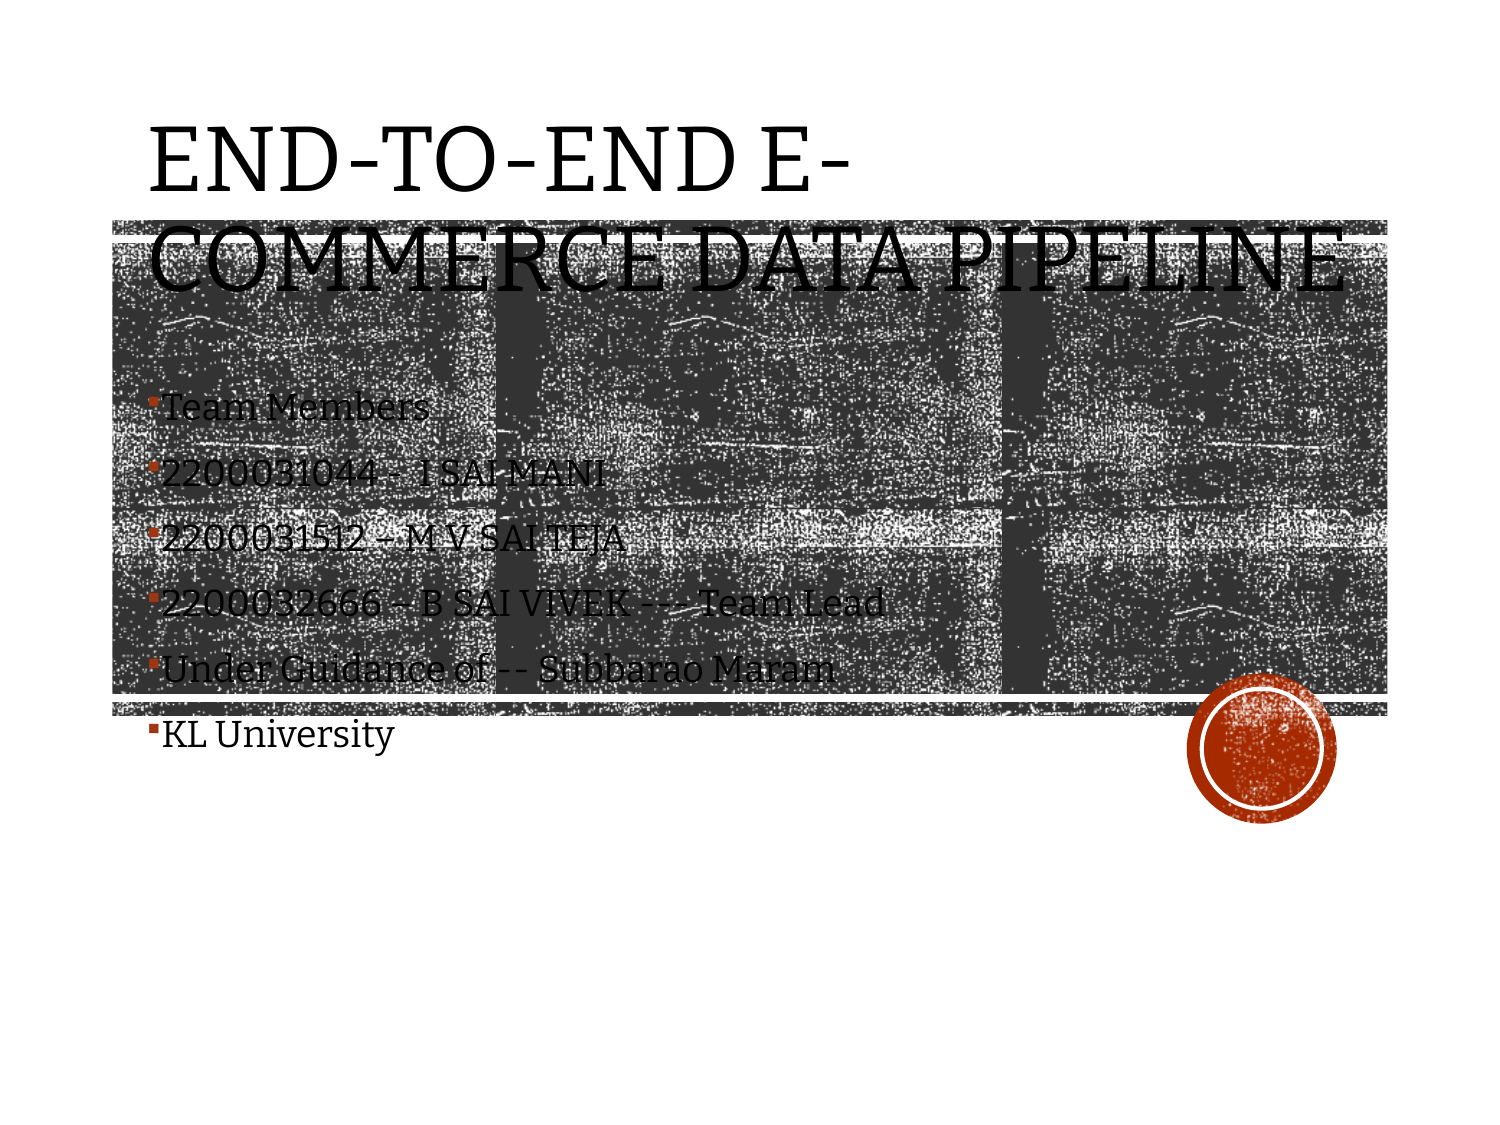

# End-to-End E-commerce Data Pipeline
Team Members
2200031044 -  I SAI MANI
2200031512 – M V SAI TEJA
2200032666 – B SAI VIVEK --- Team Lead
Under Guidance of -- Subbarao Maram
KL University